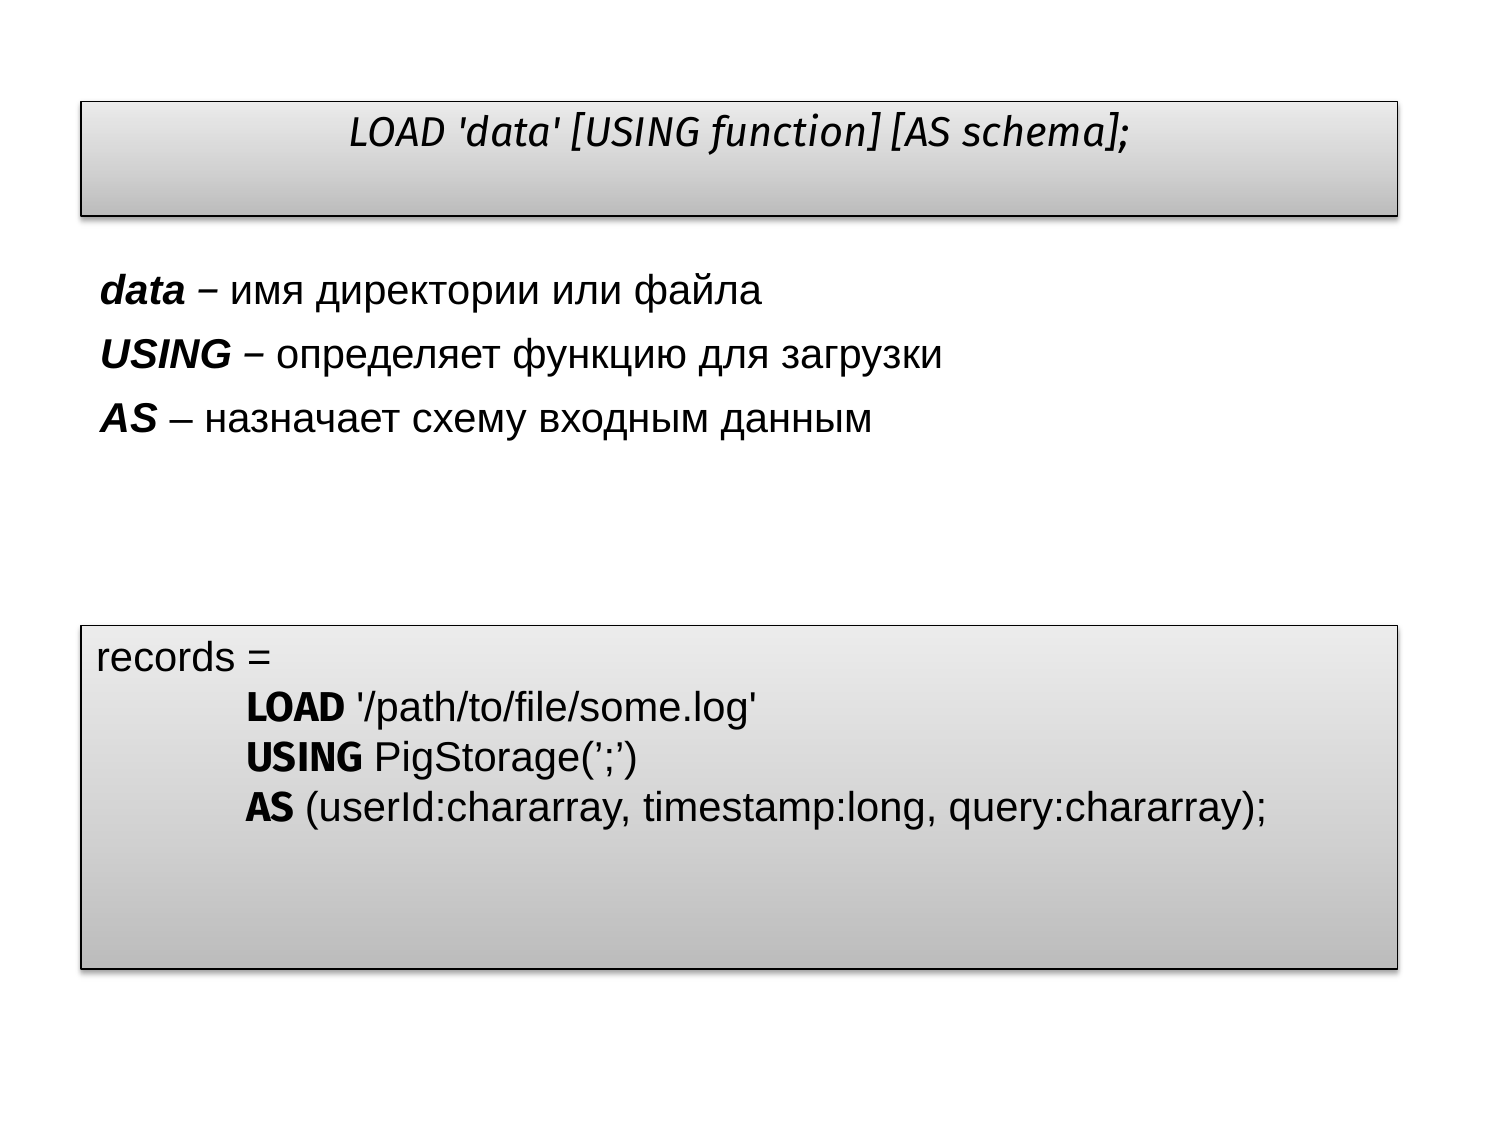

# LOAD 'data' [USING function] [AS schema];
data – имя директории или файла
USING – определяет функцию для загрузки
AS – назначает схему входным данным

records =
LOAD '/path/to/file/some.log'
USING PigStorage(’;’)
AS (userId:chararray, timestamp:long, query:chararray);